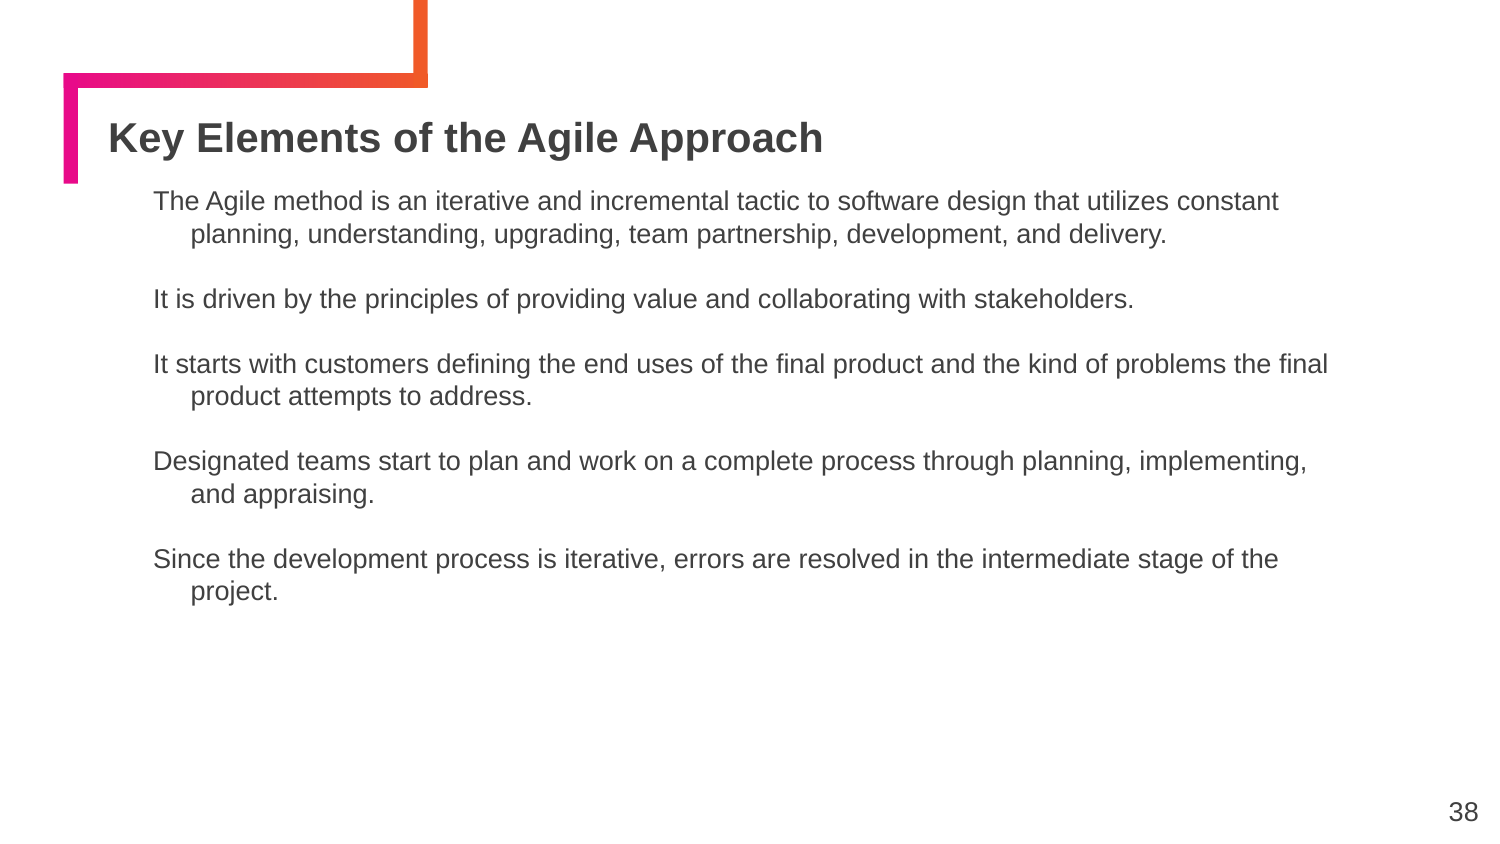

# Key Elements of the Agile Approach
The Agile method is an iterative and incremental tactic to software design that utilizes constant planning, understanding, upgrading, team partnership, development, and delivery.

It is driven by the principles of providing value and collaborating with stakeholders.

It starts with customers defining the end uses of the final product and the kind of problems the final product attempts to address.

Designated teams start to plan and work on a complete process through planning, implementing, and appraising.

Since the development process is iterative, errors are resolved in the intermediate stage of the project.
38